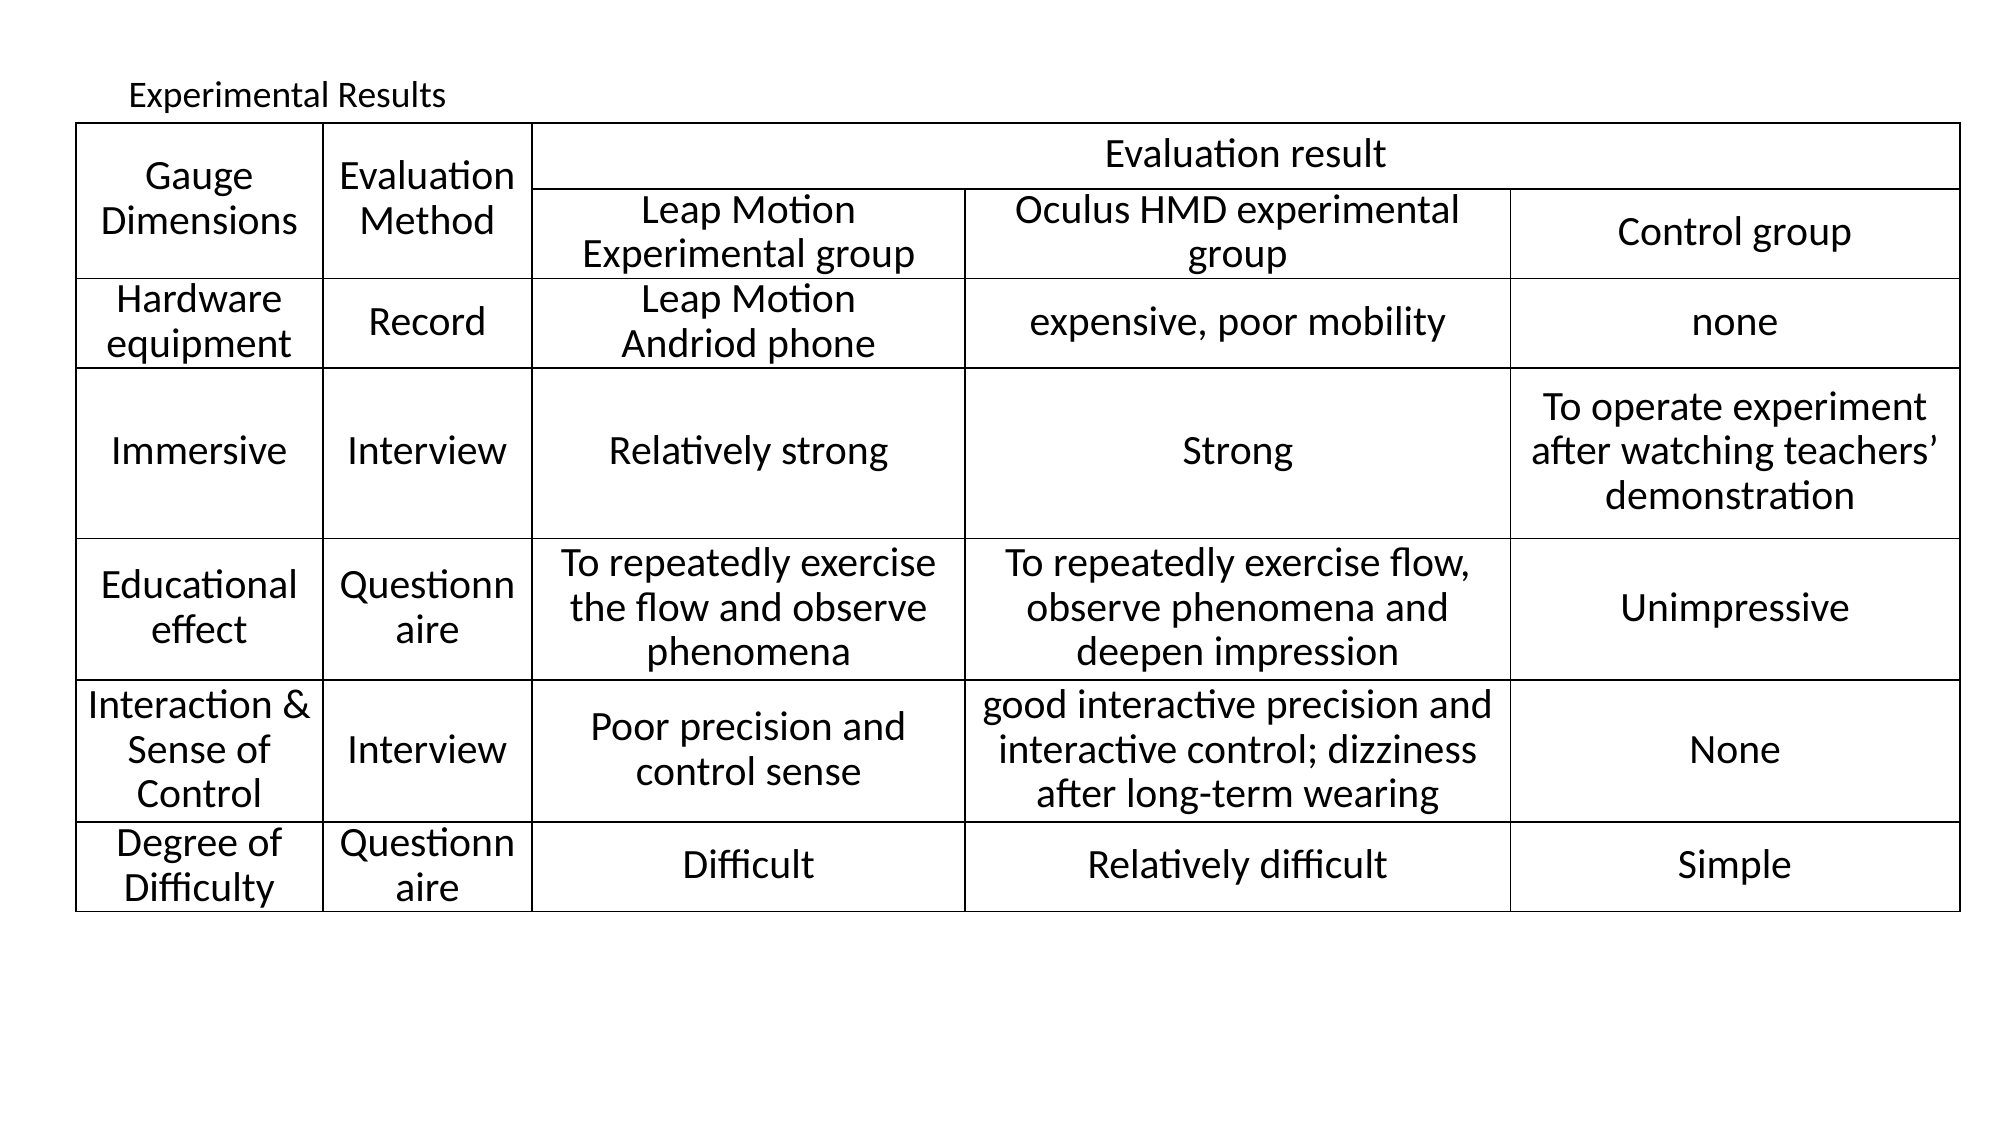

Experimental Results
| Gauge Dimensions | Evaluation Method | Evaluation result |  |  |
| --- | --- | --- | --- | --- |
|  |  | Leap Motion Experimental group | Oculus HMD experimental group | Control group |
| Hardware equipment | Record | Leap Motion Andriod phone | expensive, poor mobility | none |
| Immersive | Interview | Relatively strong | Strong | To operate experiment after watching teachers’ demonstration |
| Educational effect | Questionnaire | To repeatedly exercise the flow and observe phenomena | To repeatedly exercise flow, observe phenomena and deepen impression | Unimpressive |
| Interaction & Sense of Control | Interview | Poor precision and control sense | good interactive precision and interactive control; dizziness after long-term wearing | None |
| Degree of Difficulty | Questionnaire | Difficult | Relatively difficult | Simple |